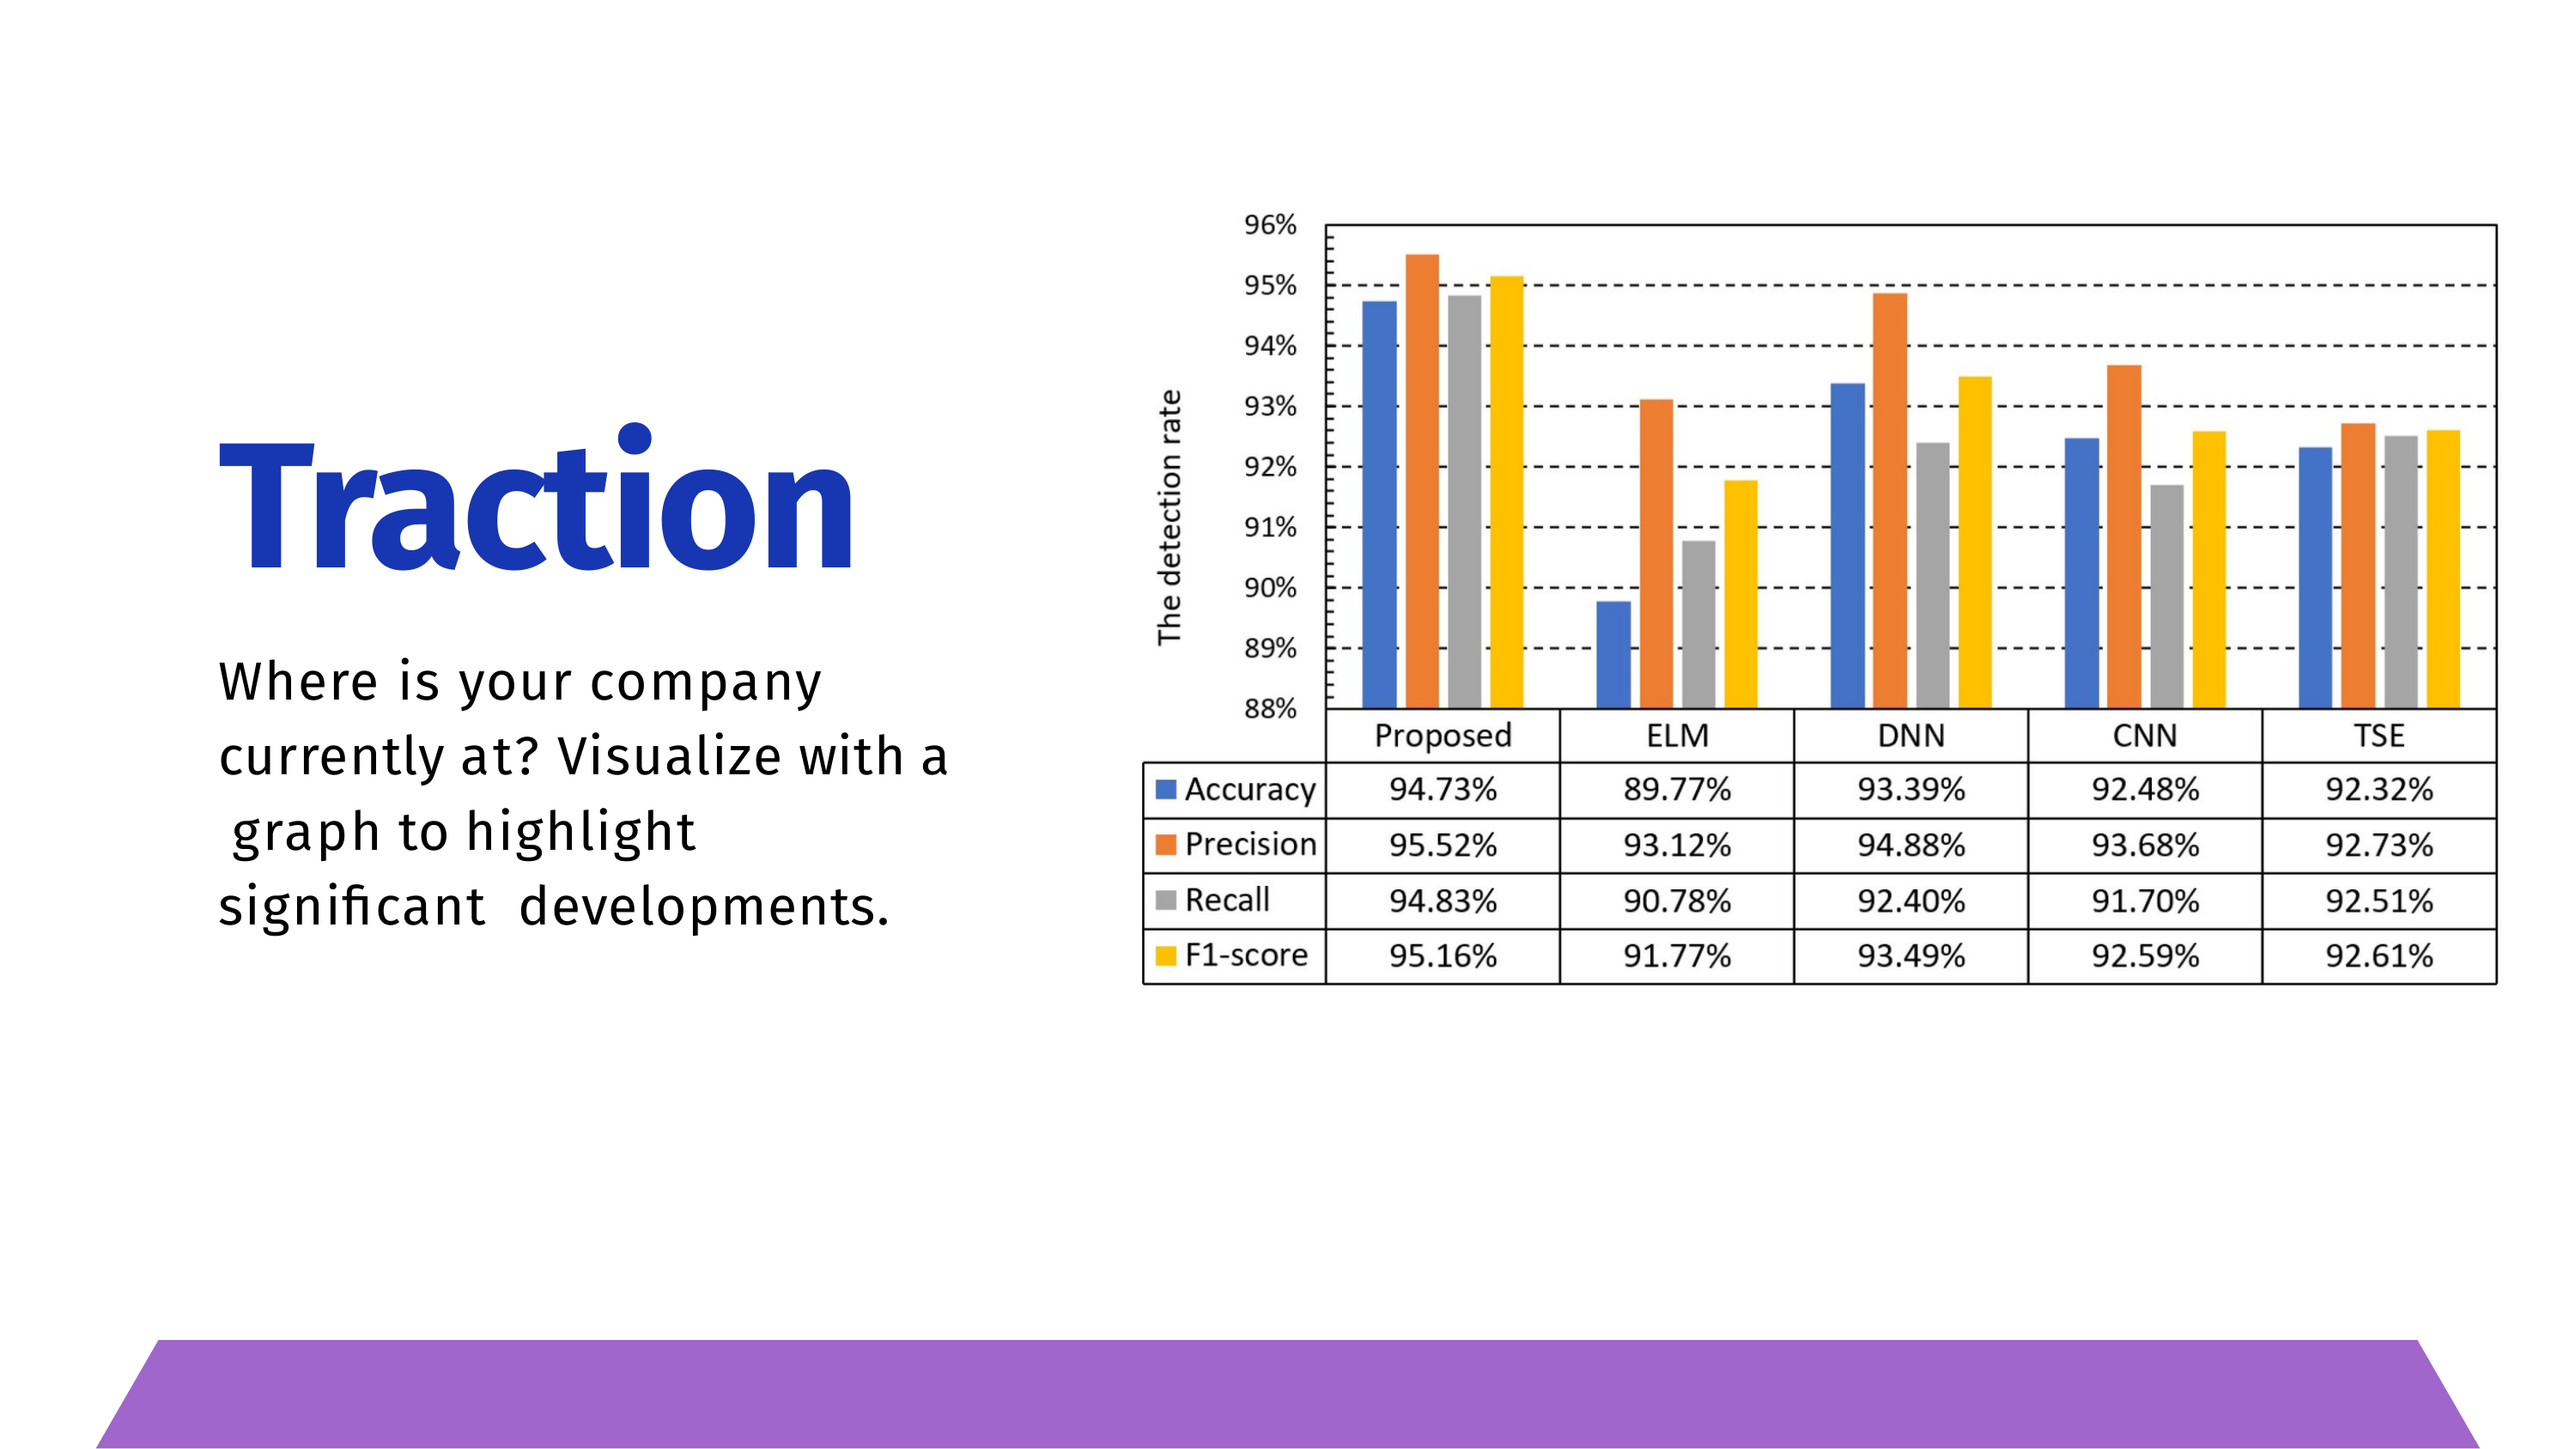

# Traction
Where is your company  currently at? Visualize with a  graph to highlight significant  developments.